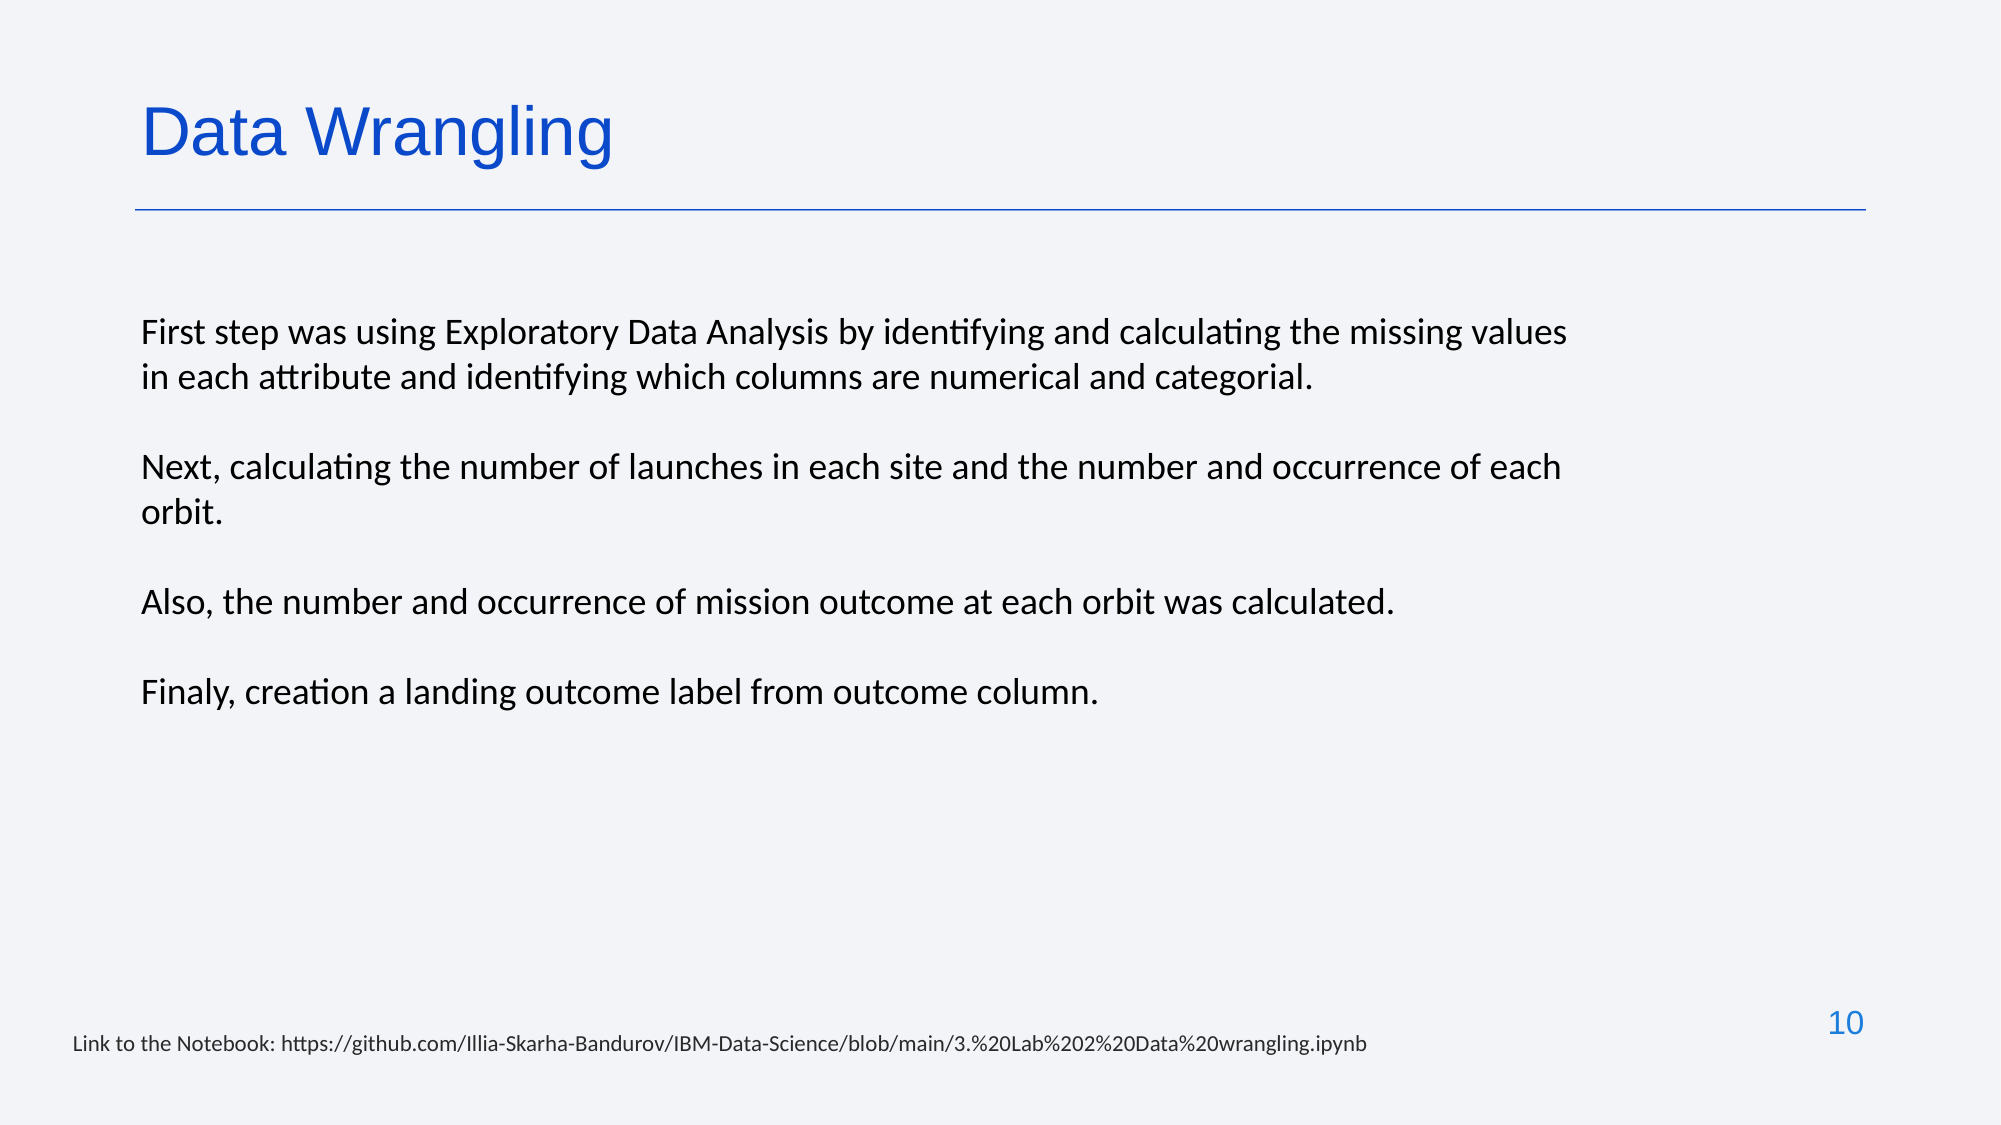

Data Wrangling
First step was using Exploratory Data Analysis by identifying and calculating the missing values in each attribute and identifying which columns are numerical and categorial.

Next, calculating the number of launches in each site and the number and occurrence of each orbit.

Also, the number and occurrence of mission outcome at each orbit was calculated.

Finaly, creation a landing outcome label from outcome column.

10
Link to the Notebook: https://github.com/Illia-Skarha-Bandurov/IBM-Data-Science/blob/main/3.%20Lab%202%20Data%20wrangling.ipynb